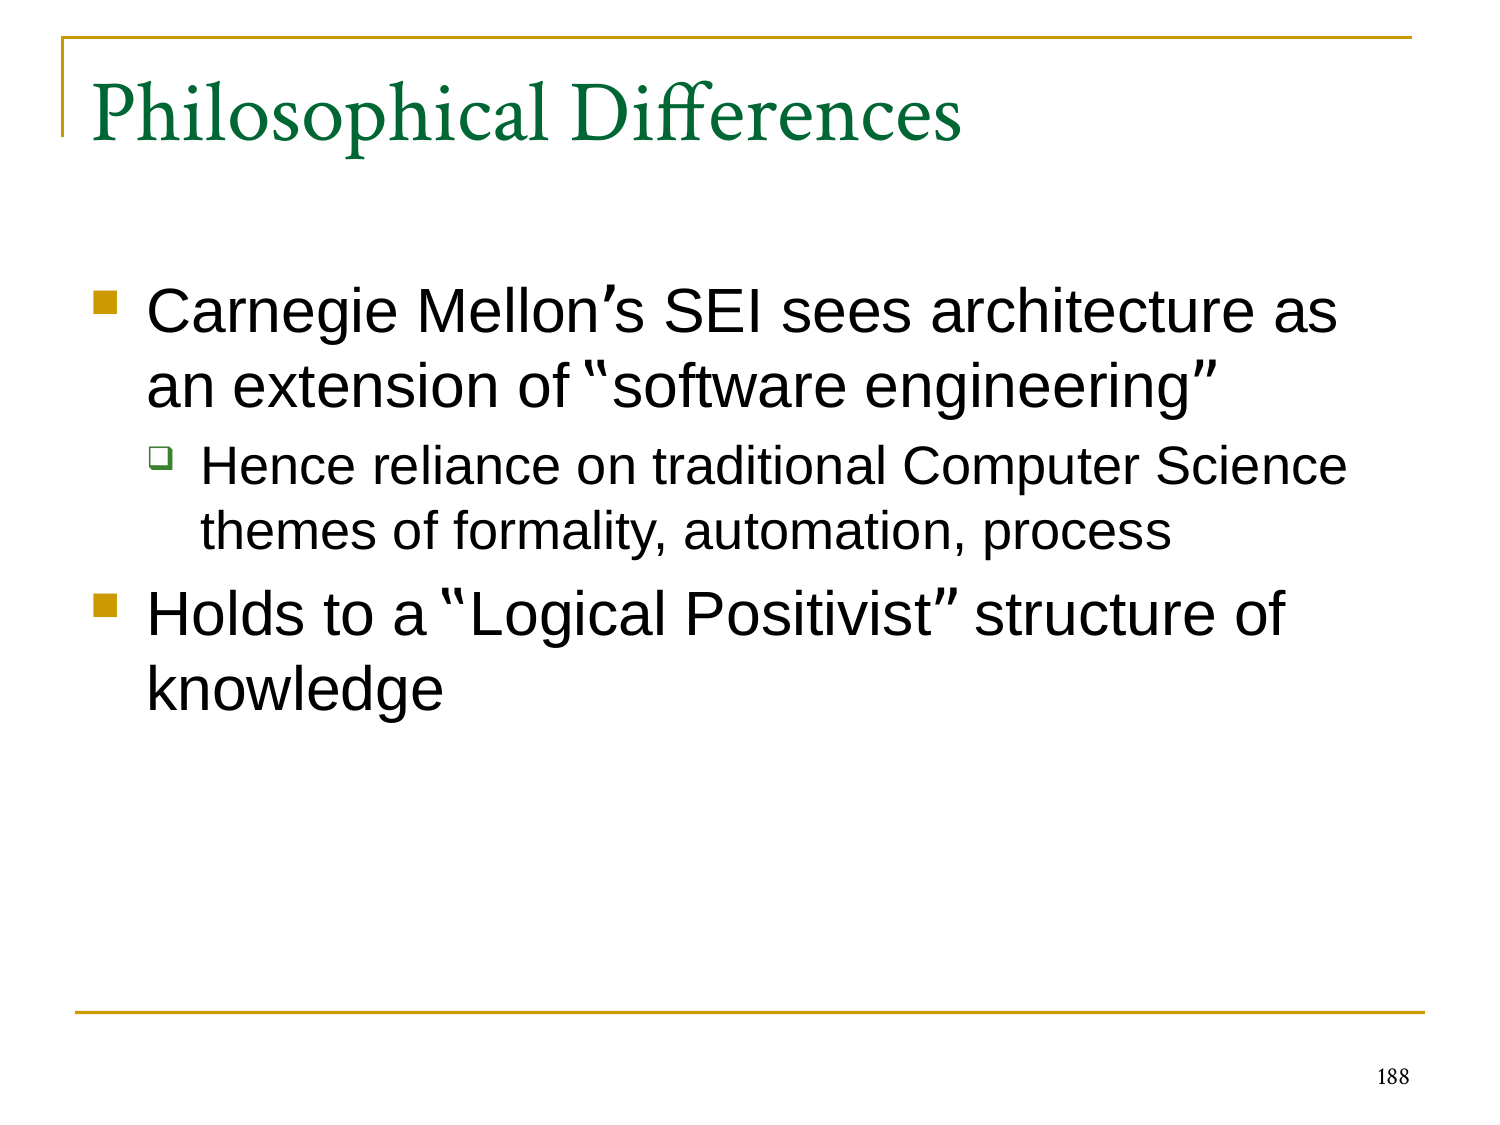

# Philosophical Differences
Carnegie Mellon’s SEI sees architecture as an extension of “software engineering”
Hence reliance on traditional Computer Science themes of formality, automation, process
Holds to a “Logical Positivist” structure of knowledge
188